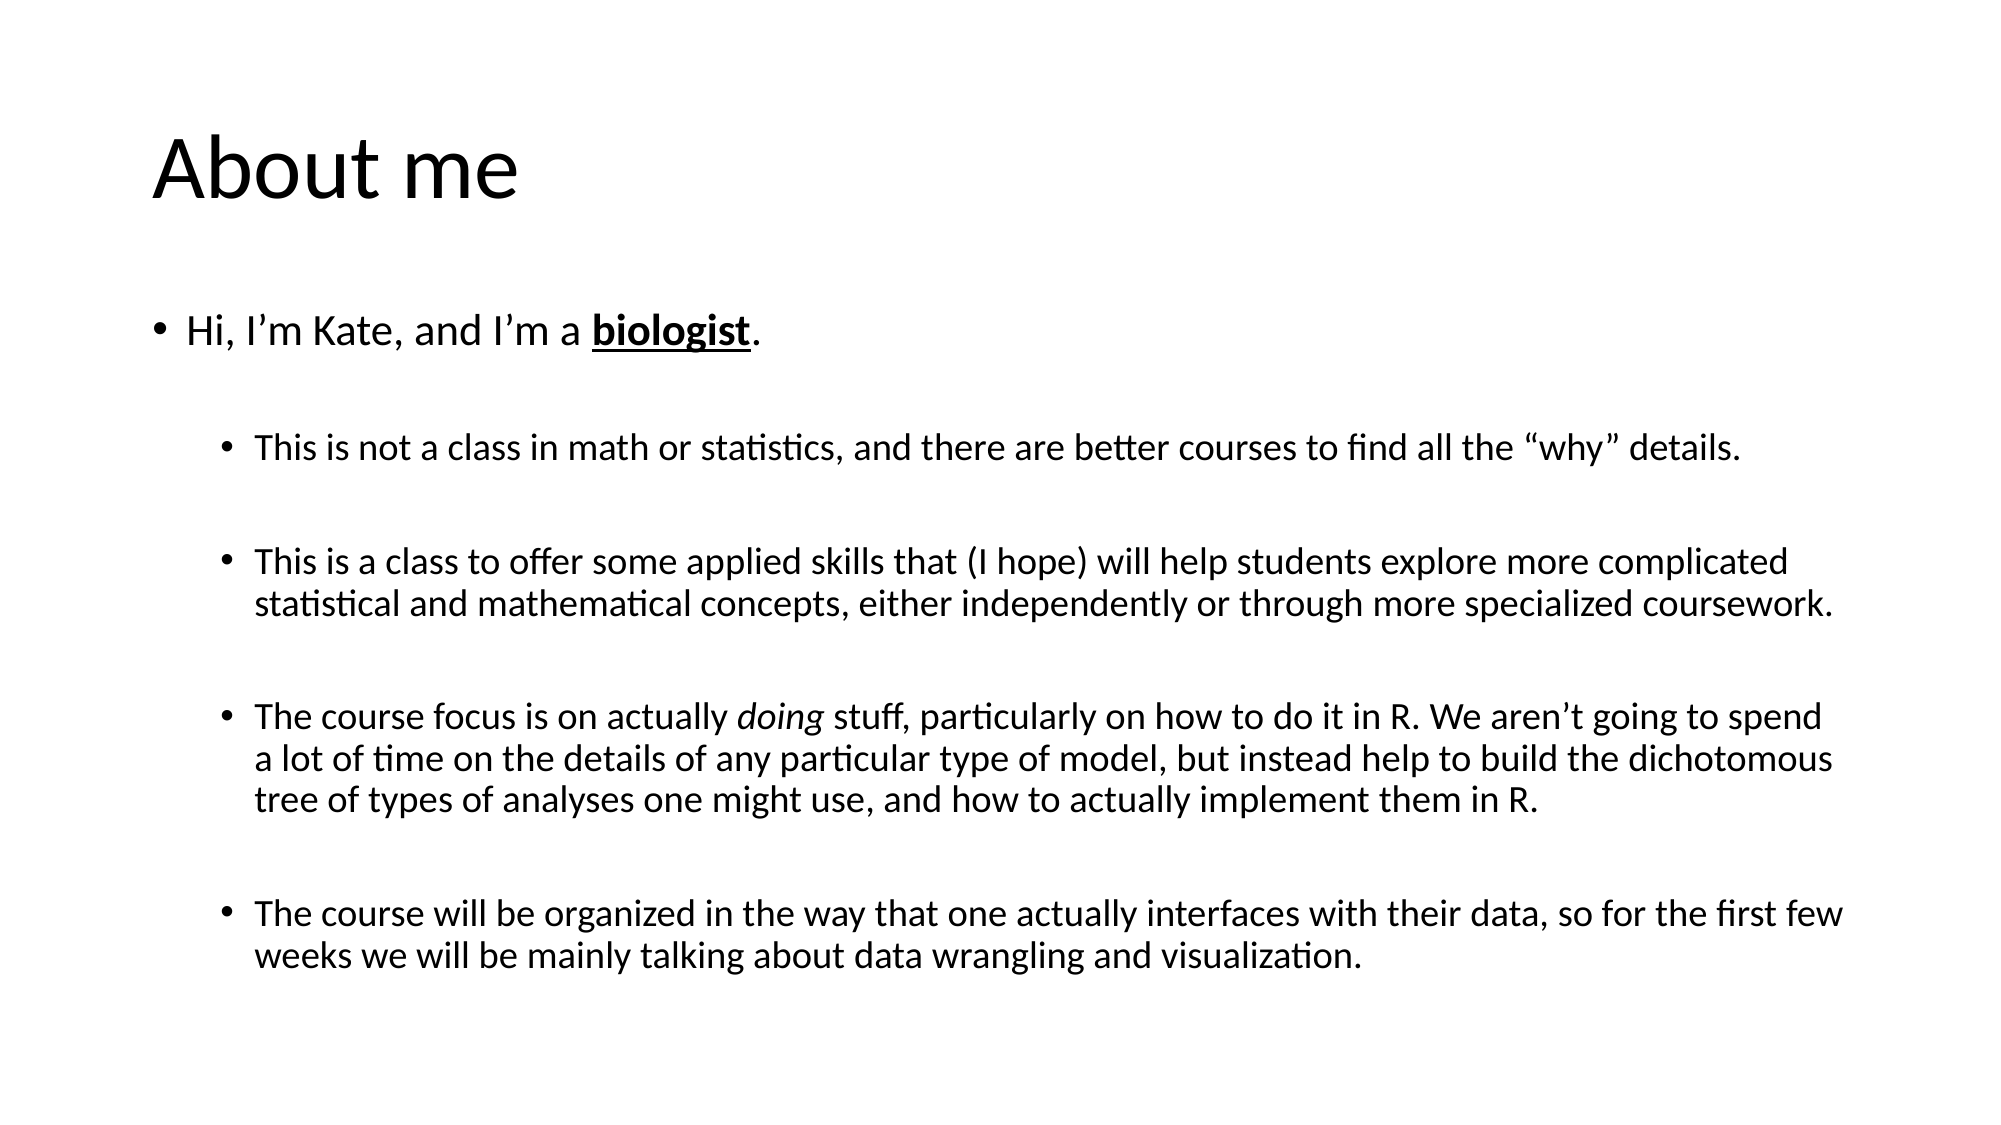

# About me
Hi, I’m Kate, and I’m a biologist.

This is not a class in math or statistics, and there are better courses to find all the “why” details.

This is a class to offer some applied skills that (I hope) will help students explore more complicated statistical and mathematical concepts, either independently or through more specialized coursework.

The course focus is on actually doing stuff, particularly on how to do it in R. We aren’t going to spend a lot of time on the details of any particular type of model, but instead help to build the dichotomous tree of types of analyses one might use, and how to actually implement them in R.

The course will be organized in the way that one actually interfaces with their data, so for the first few weeks we will be mainly talking about data wrangling and visualization.